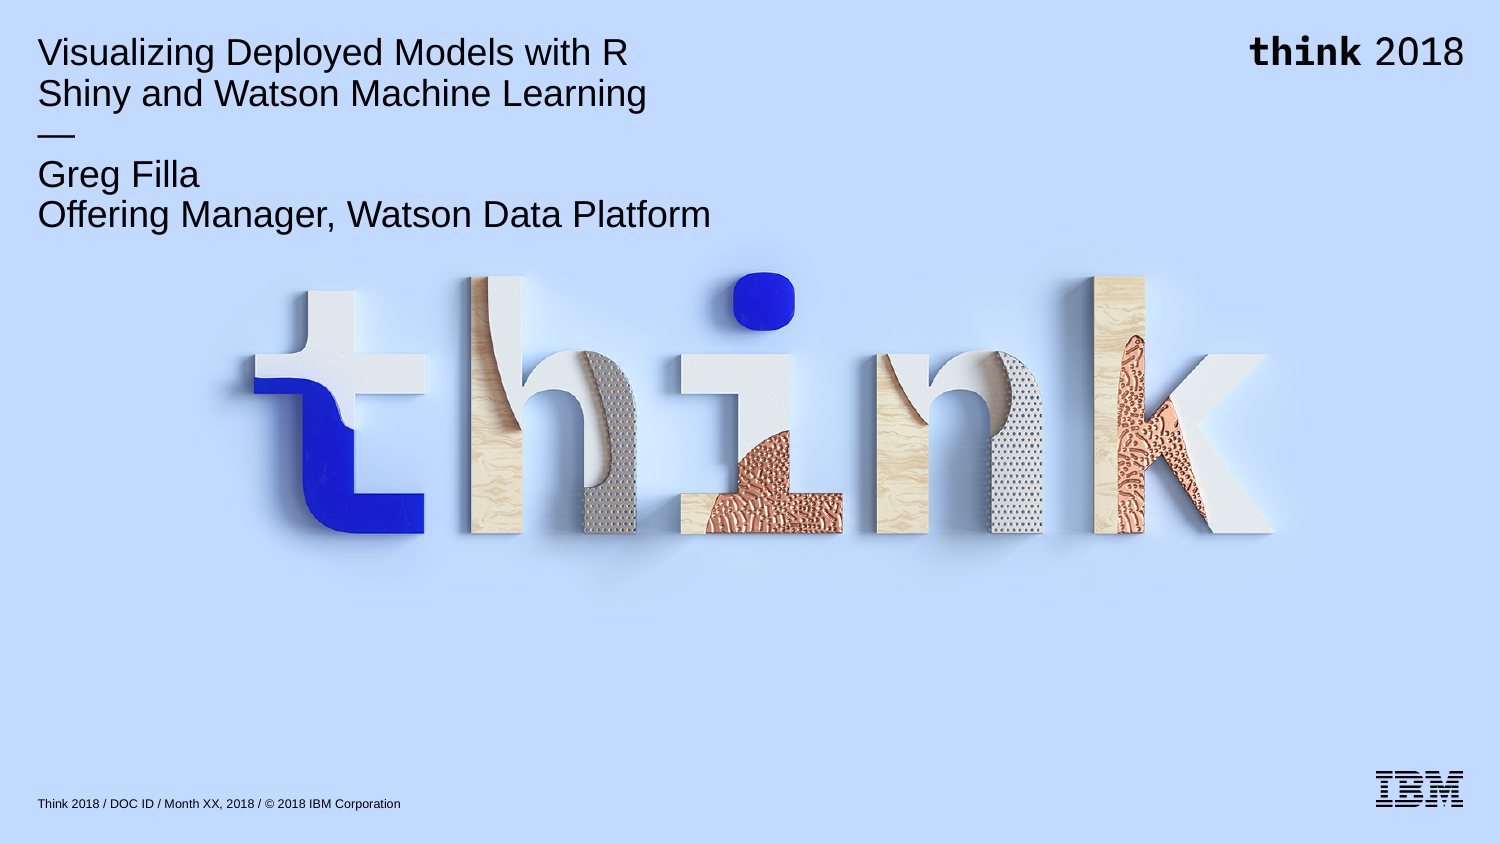

# Visualizing Deployed Models with R Shiny and Watson Machine Learning — Greg Filla Offering Manager, Watson Data Platform
Think 2018 / DOC ID / Month XX, 2018 / © 2018 IBM Corporation